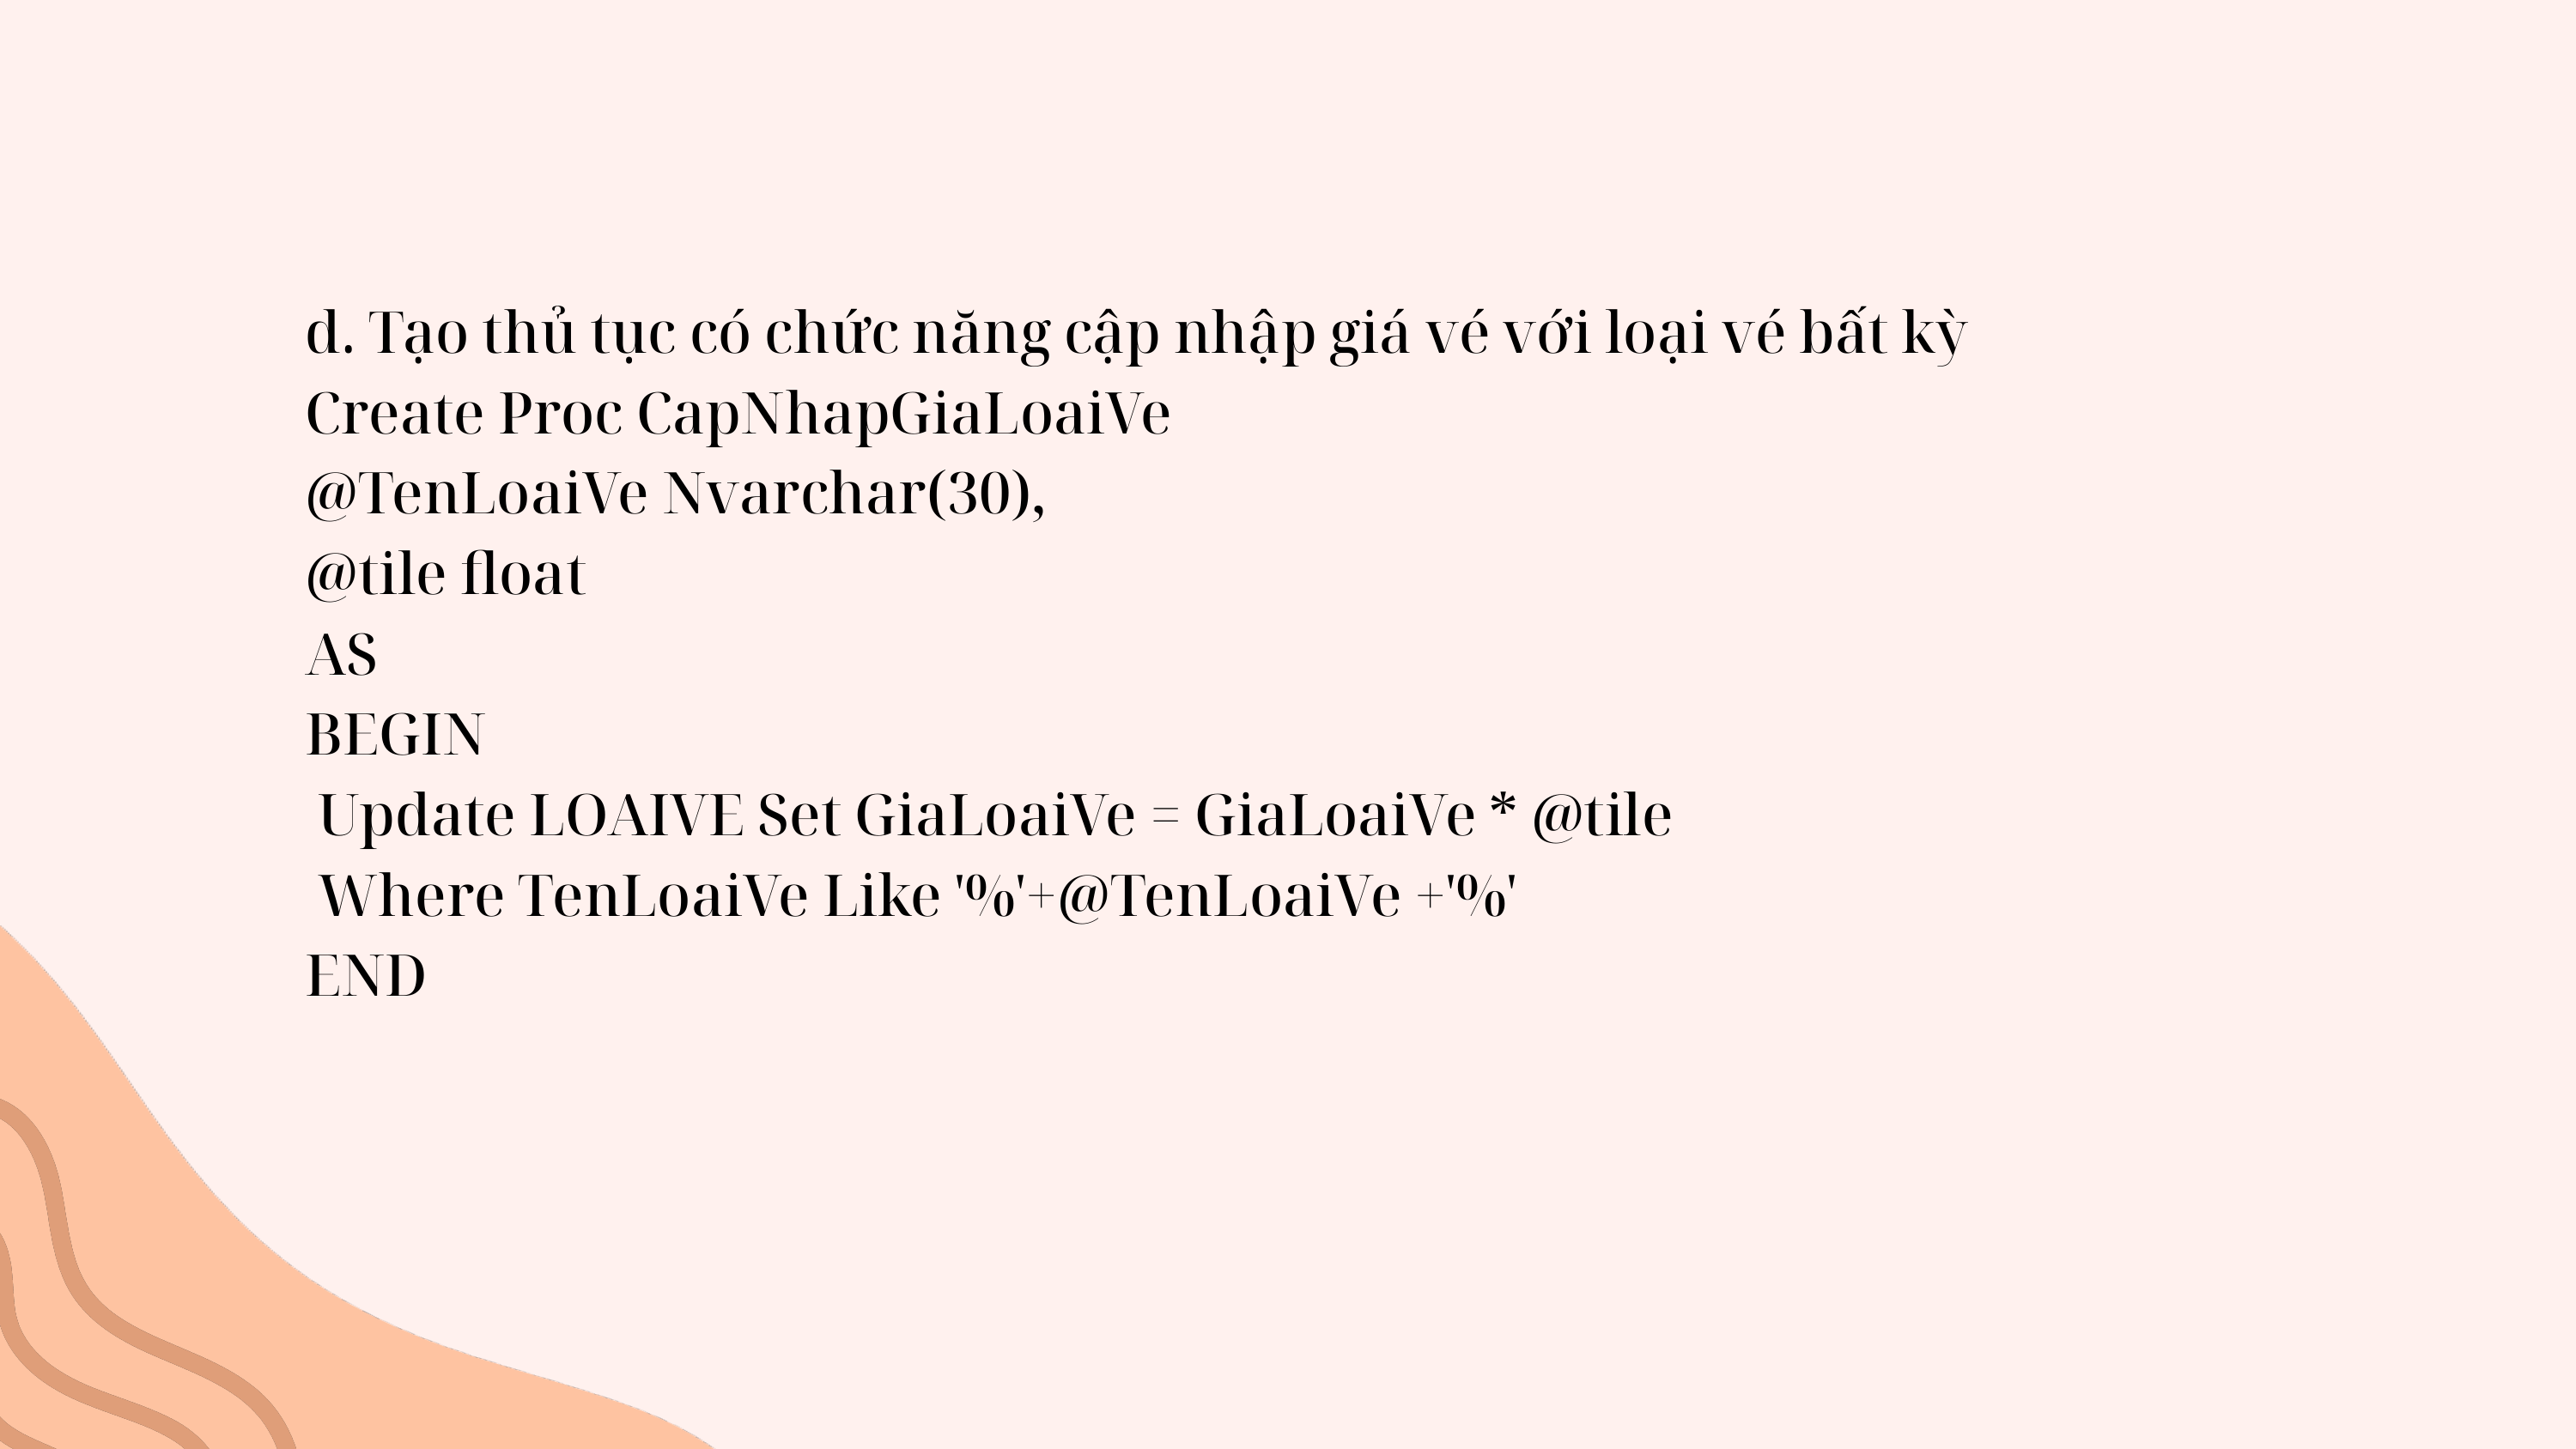

d. Tạo thủ tục có chức năng cập nhập giá vé với loại vé bất kỳ
Create Proc CapNhapGiaLoaiVe
@TenLoaiVe Nvarchar(30),
@tile float
AS
BEGIN
 Update LOAIVE Set GiaLoaiVe = GiaLoaiVe * @tile
 Where TenLoaiVe Like '%'+@TenLoaiVe +'%'
END